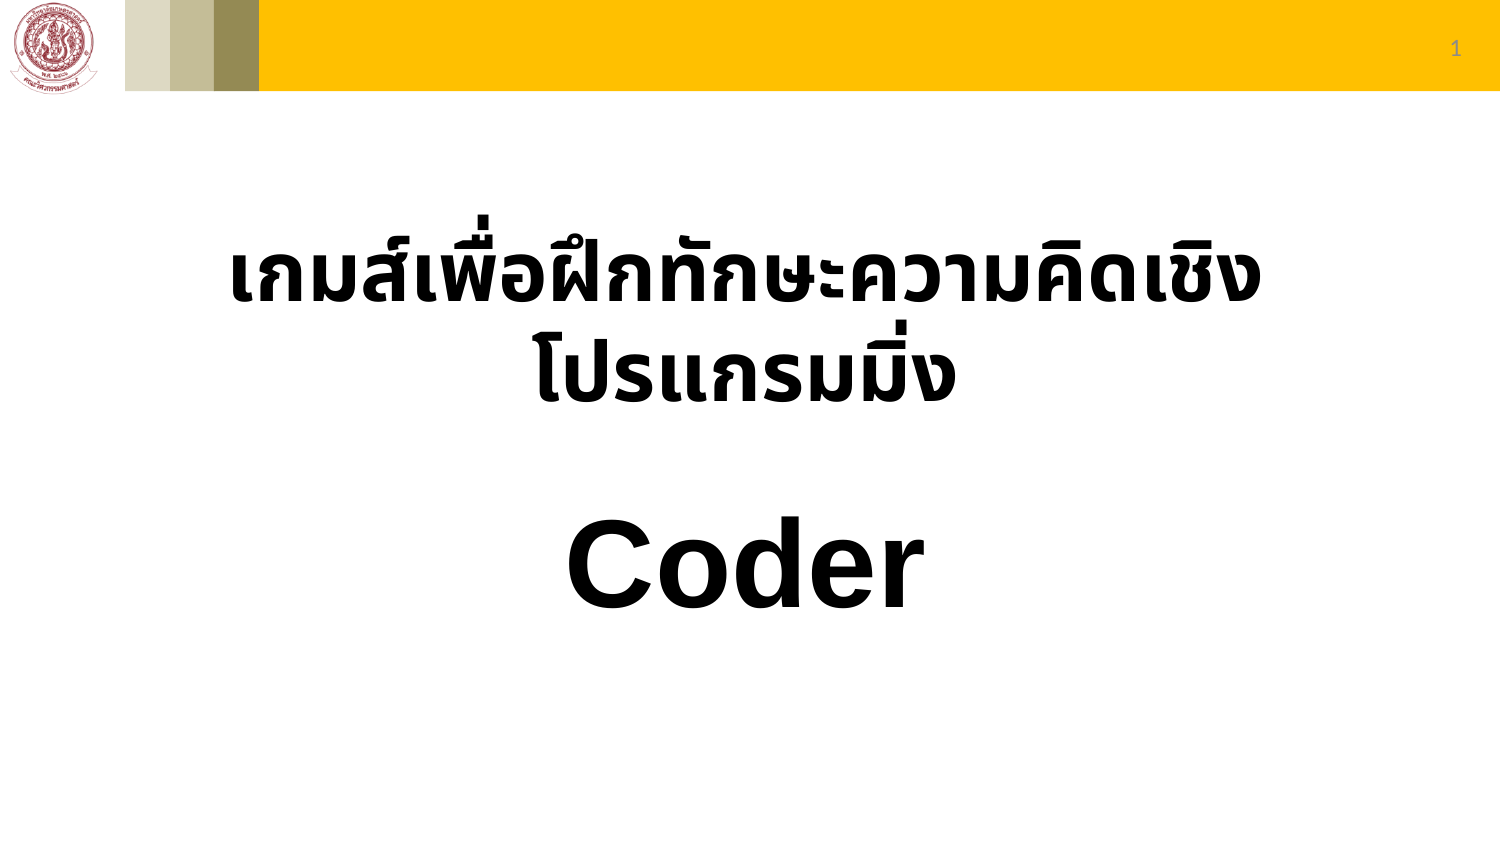

1
# เกมส์เพื่อฝึกทักษะความคิดเชิงโปรแกรมมิ่ง
Coder